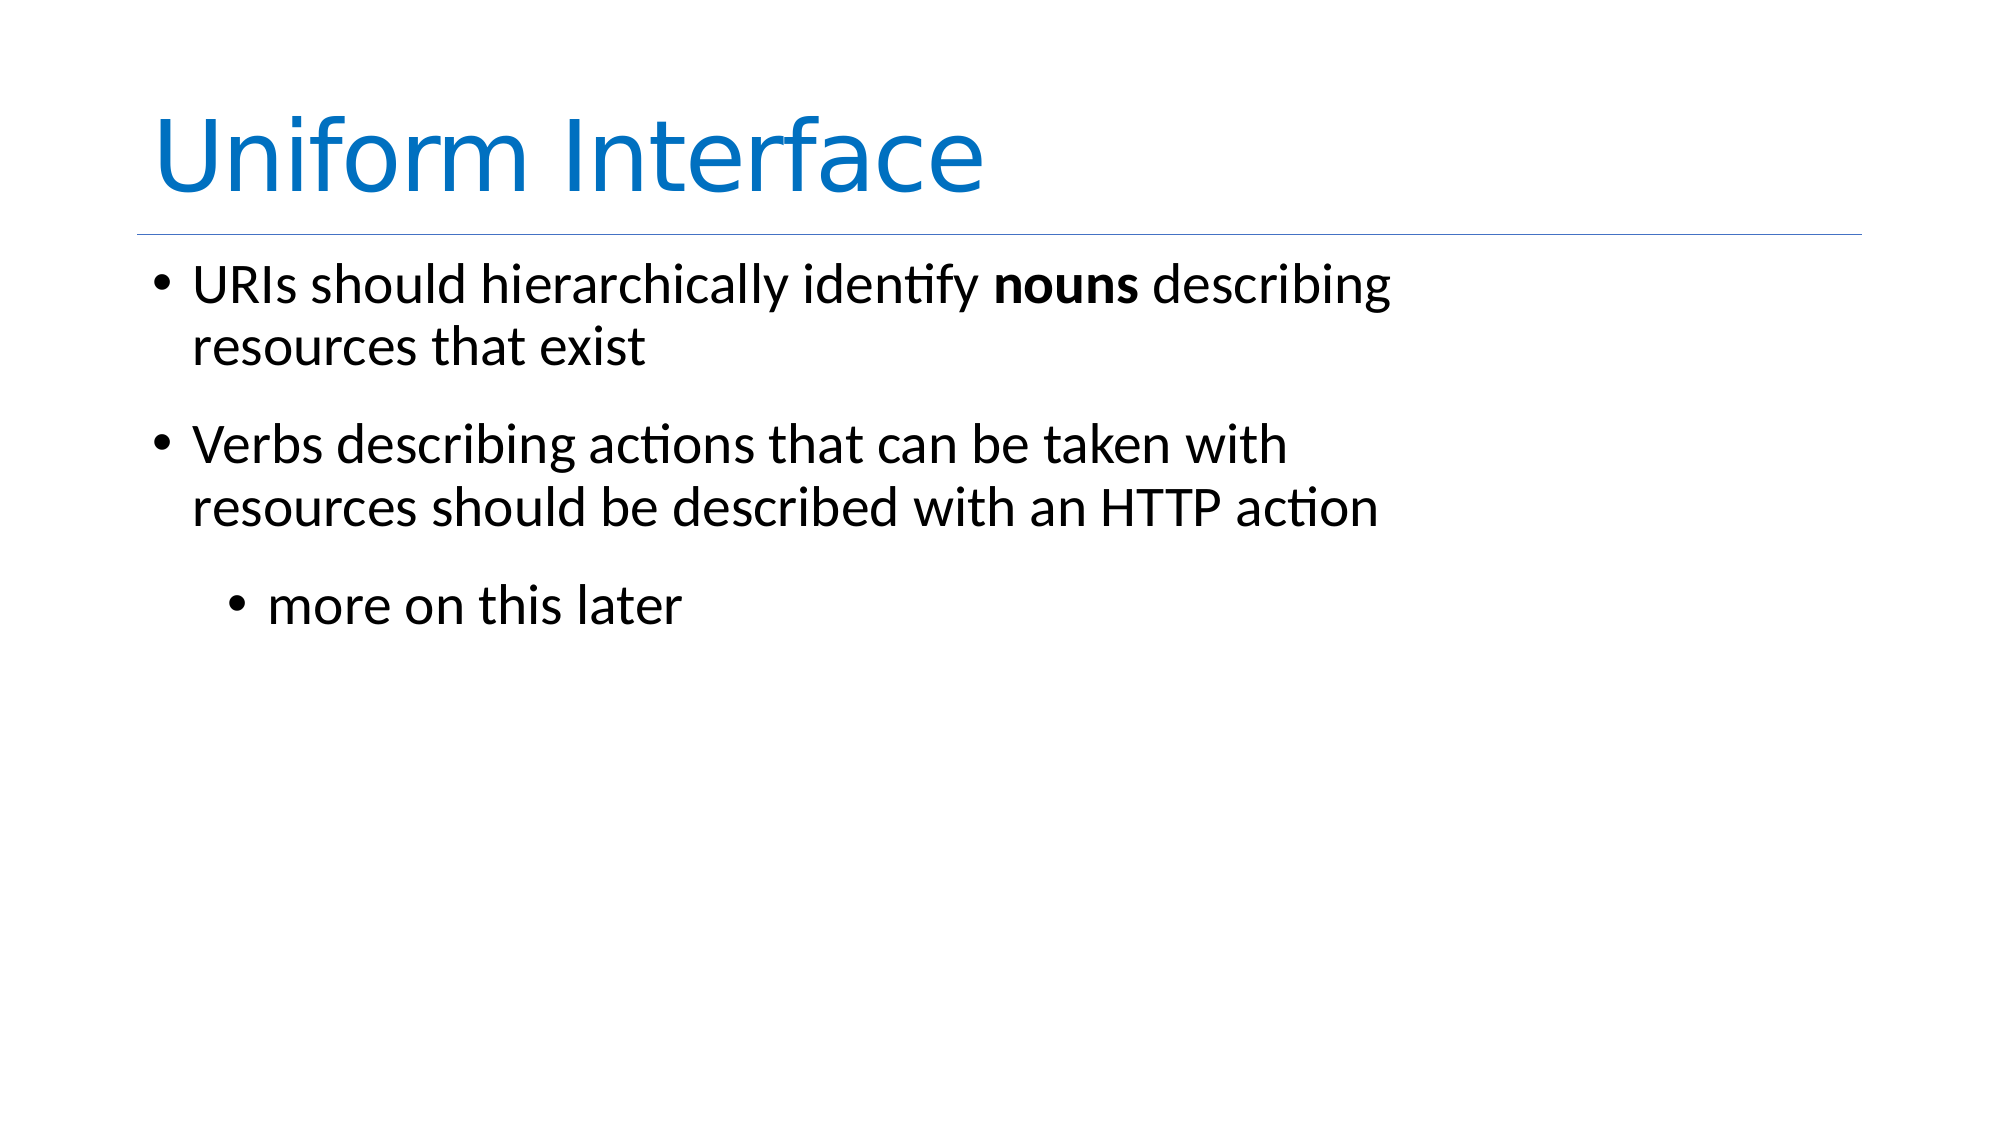

# Uniform Interface
URIs should hierarchically identify nouns describing resources that exist
Verbs describing actions that can be taken with resources should be described with an HTTP action
more on this later